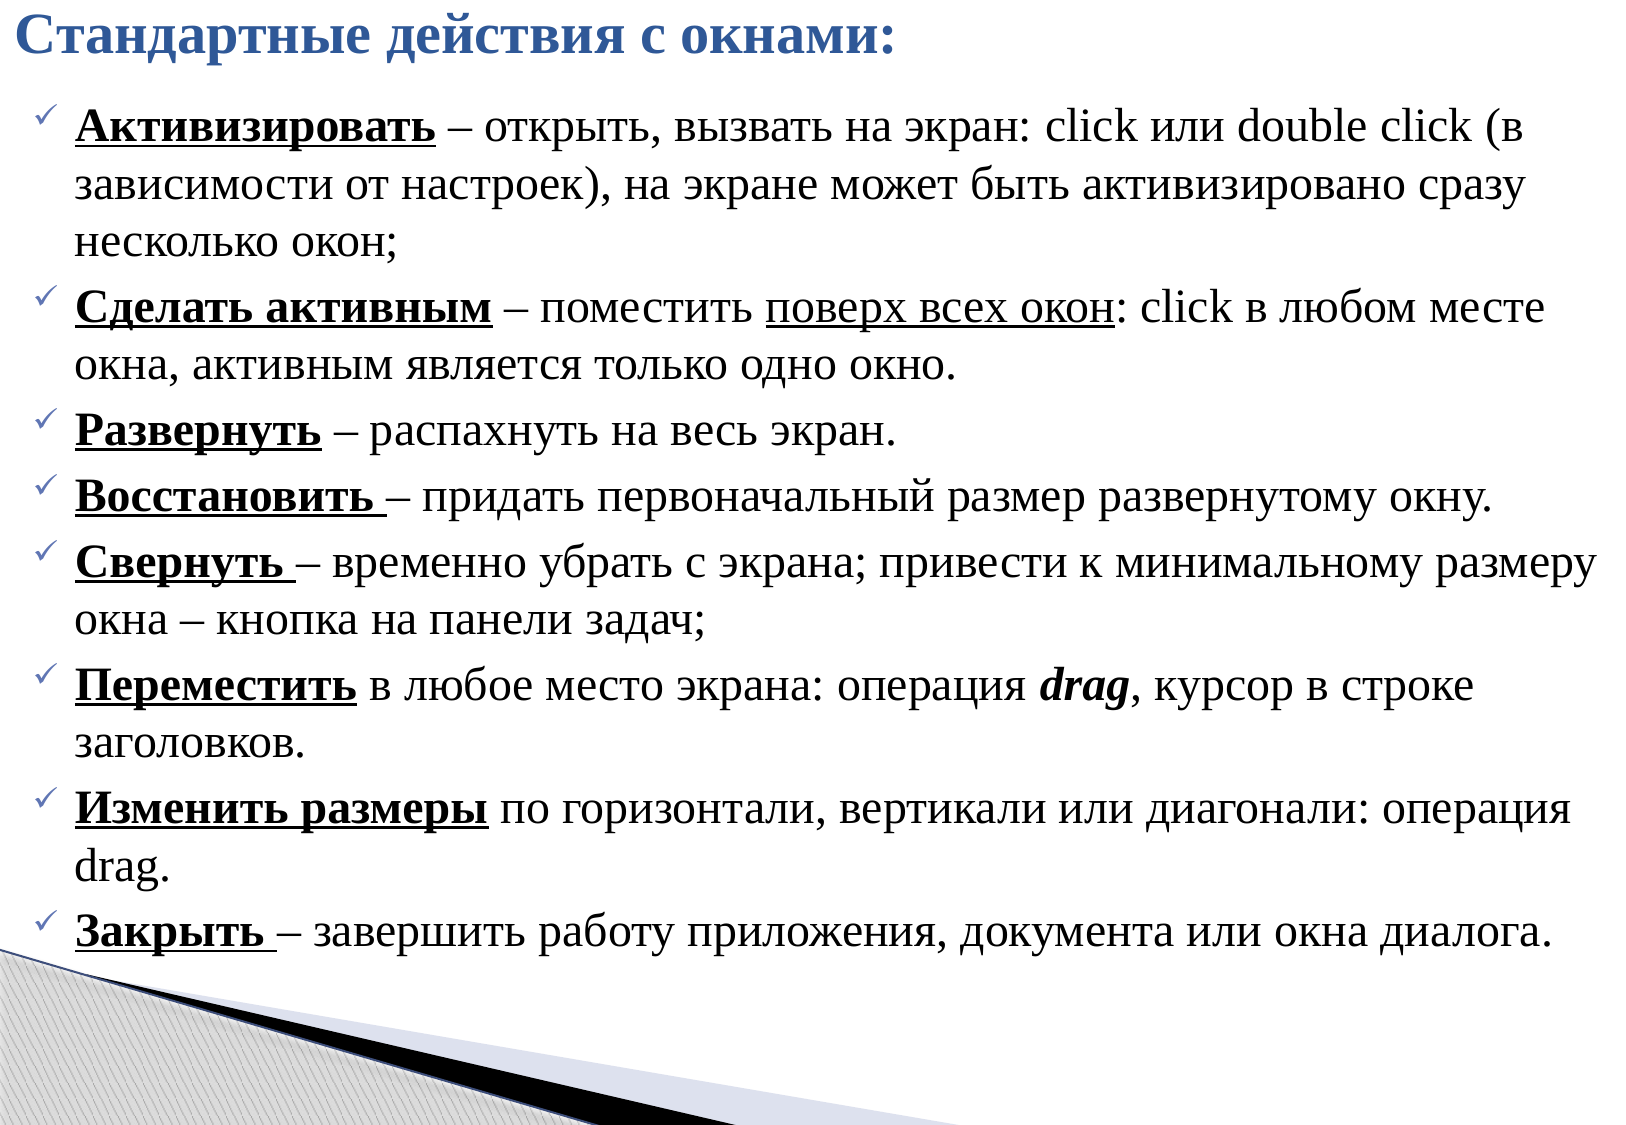

# Стандартные действия с окнами:
Активизировать – открыть, вызвать на экран: click или double click (в зависимости от настроек), на экране может быть активизировано сразу несколько окон;
Сделать активным – поместить поверх всех окон: click в любом месте окна, активным является только одно окно.
Развернуть – распахнуть на весь экран.
Восстановить – придать первоначальный размер развернутому окну.
Свернуть – временно убрать с экрана; привести к минимальному размеру окна – кнопка на панели задач;
Переместить в любое место экрана: операция drag, курсор в строке заголовков.
Изменить размеры по горизонтали, вертикали или диагонали: операция drag.
Закрыть – завершить работу приложения, документа или окна диалога.